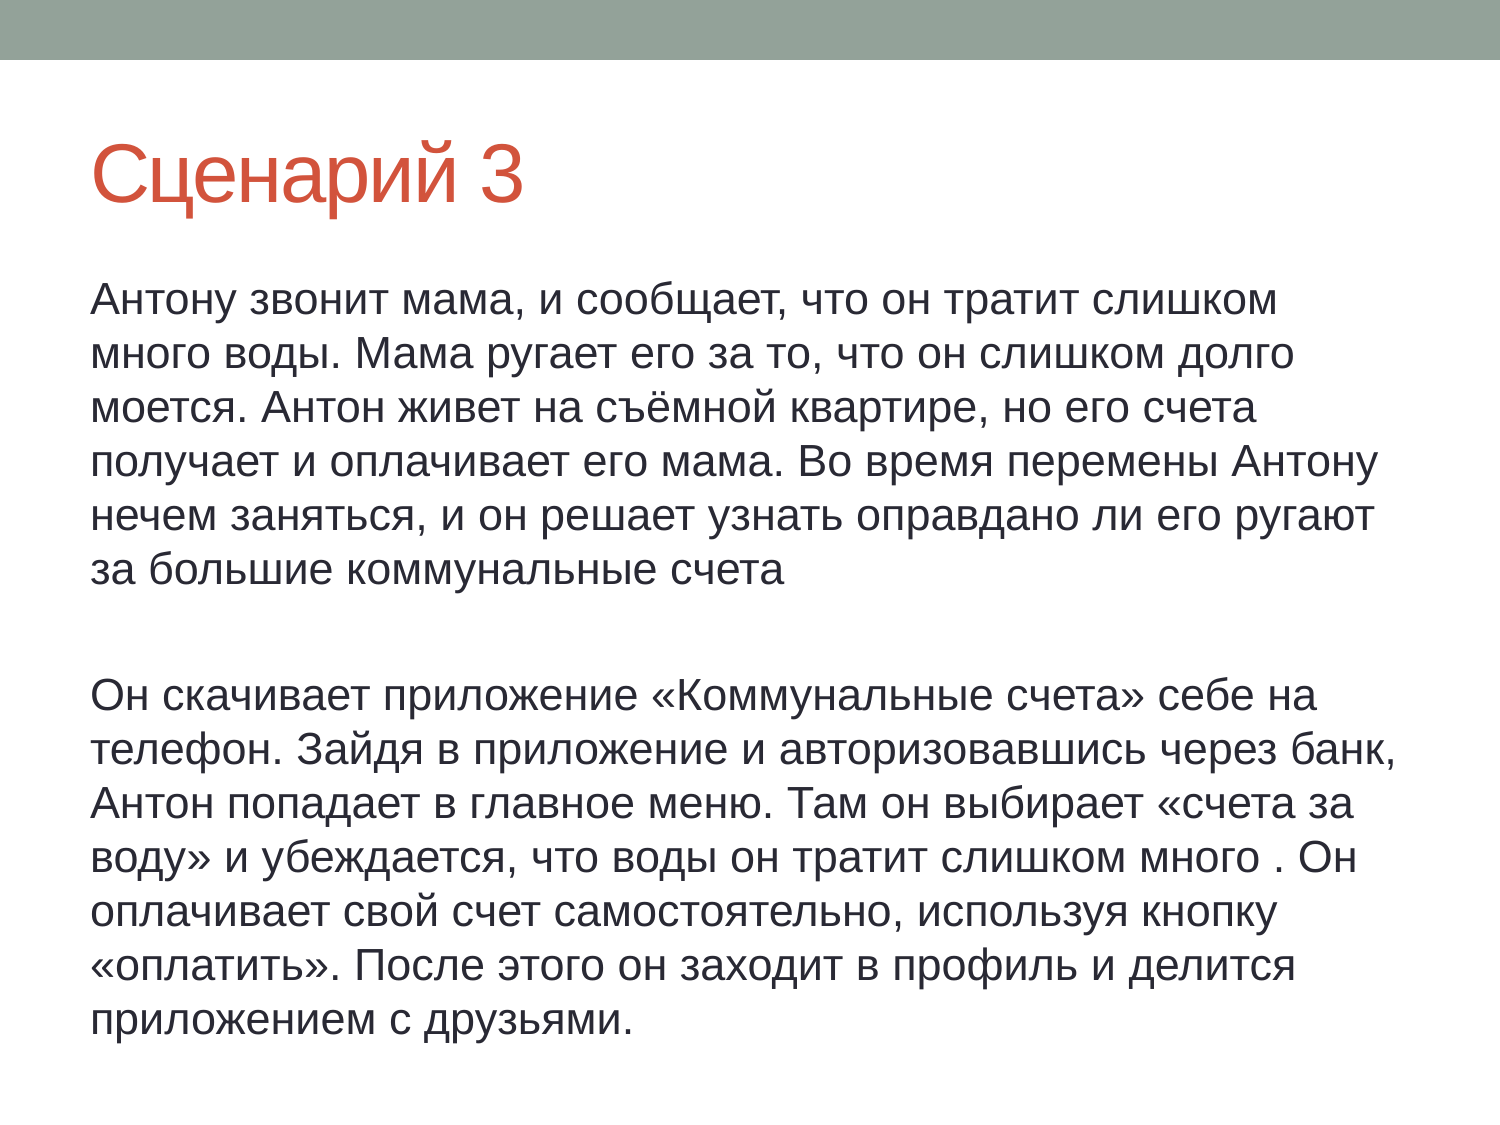

# Сценарий 3
Антону звонит мама, и сообщает, что он тратит слишком много воды. Мама ругает его за то, что он слишком долго моется. Антон живет на съёмной квартире, но его счета получает и оплачивает его мама. Во время перемены Антону нечем заняться, и он решает узнать оправдано ли его ругают за большие коммунальные счета

Он скачивает приложение «Коммунальные счета» себе на телефон. Зайдя в приложение и авторизовавшись через банк, Антон попадает в главное меню. Там он выбирает «счета за воду» и убеждается, что воды он тратит слишком много . Он оплачивает свой счет самостоятельно, используя кнопку «оплатить». После этого он заходит в профиль и делится приложением с друзьями.